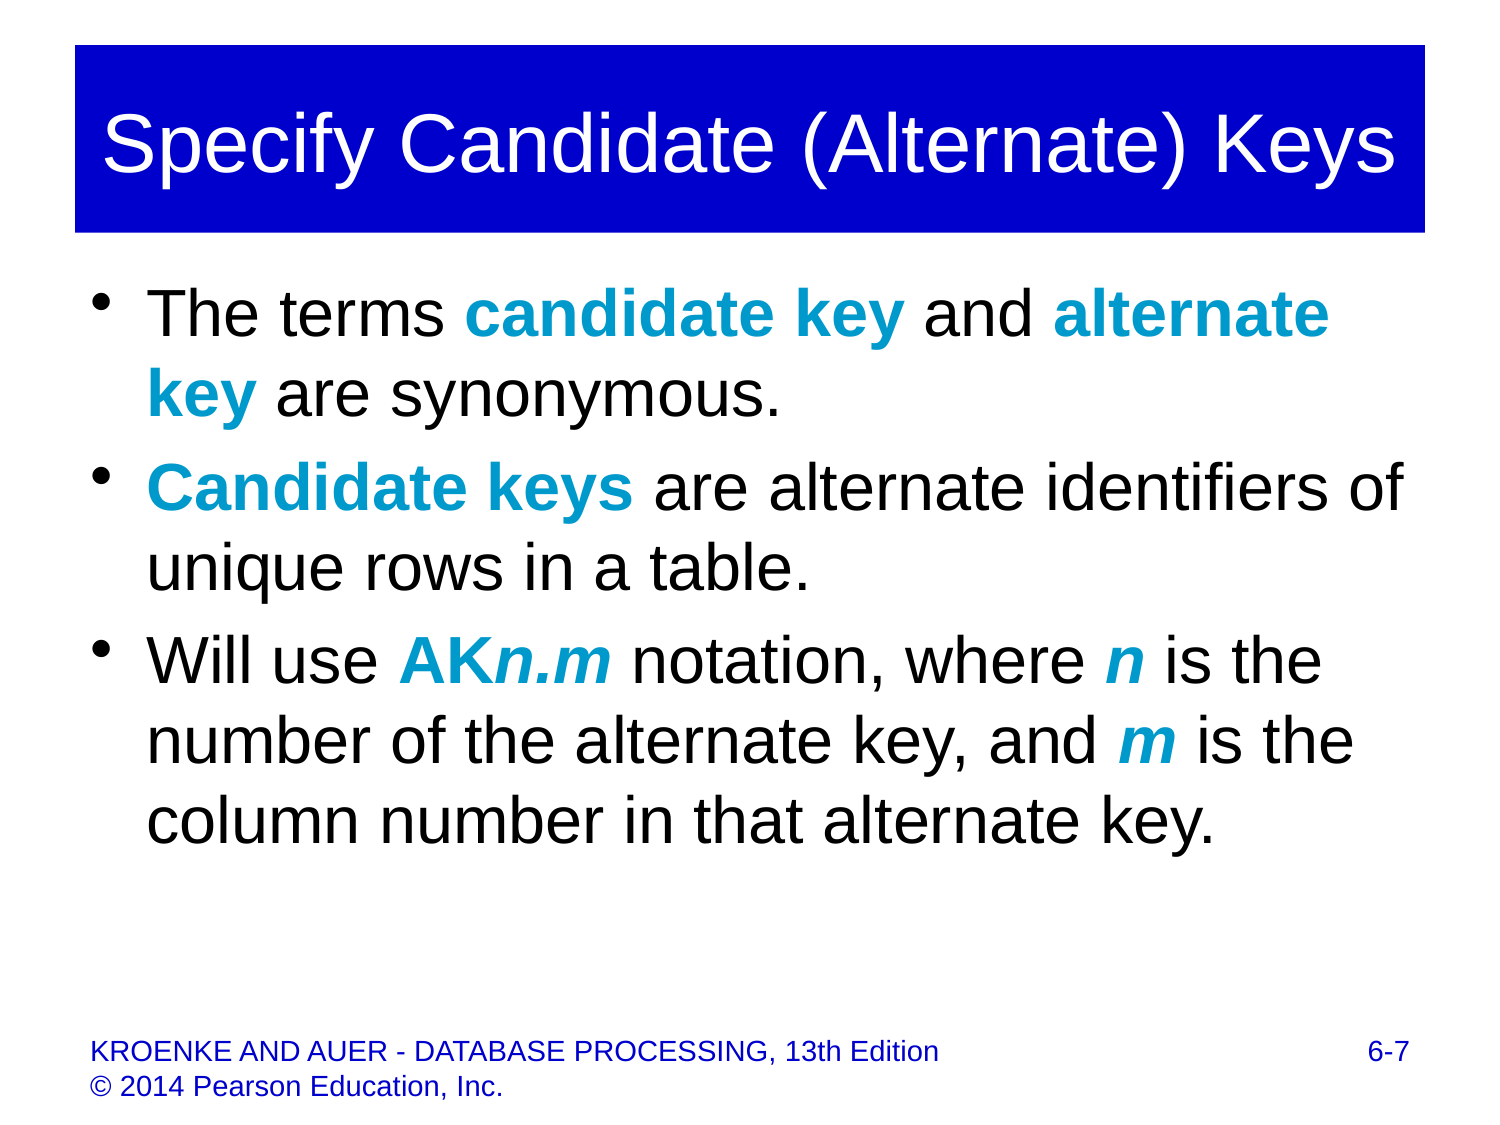

# Specify Candidate (Alternate) Keys
The terms candidate key and alternate key are synonymous.
Candidate keys are alternate identifiers of unique rows in a table.
Will use AKn.m notation, where n is the number of the alternate key, and m is the column number in that alternate key.
6-7

KROENKE AND AUER - DATABASE PROCESSING, 13th Edition © 2014 Pearson Education, Inc.